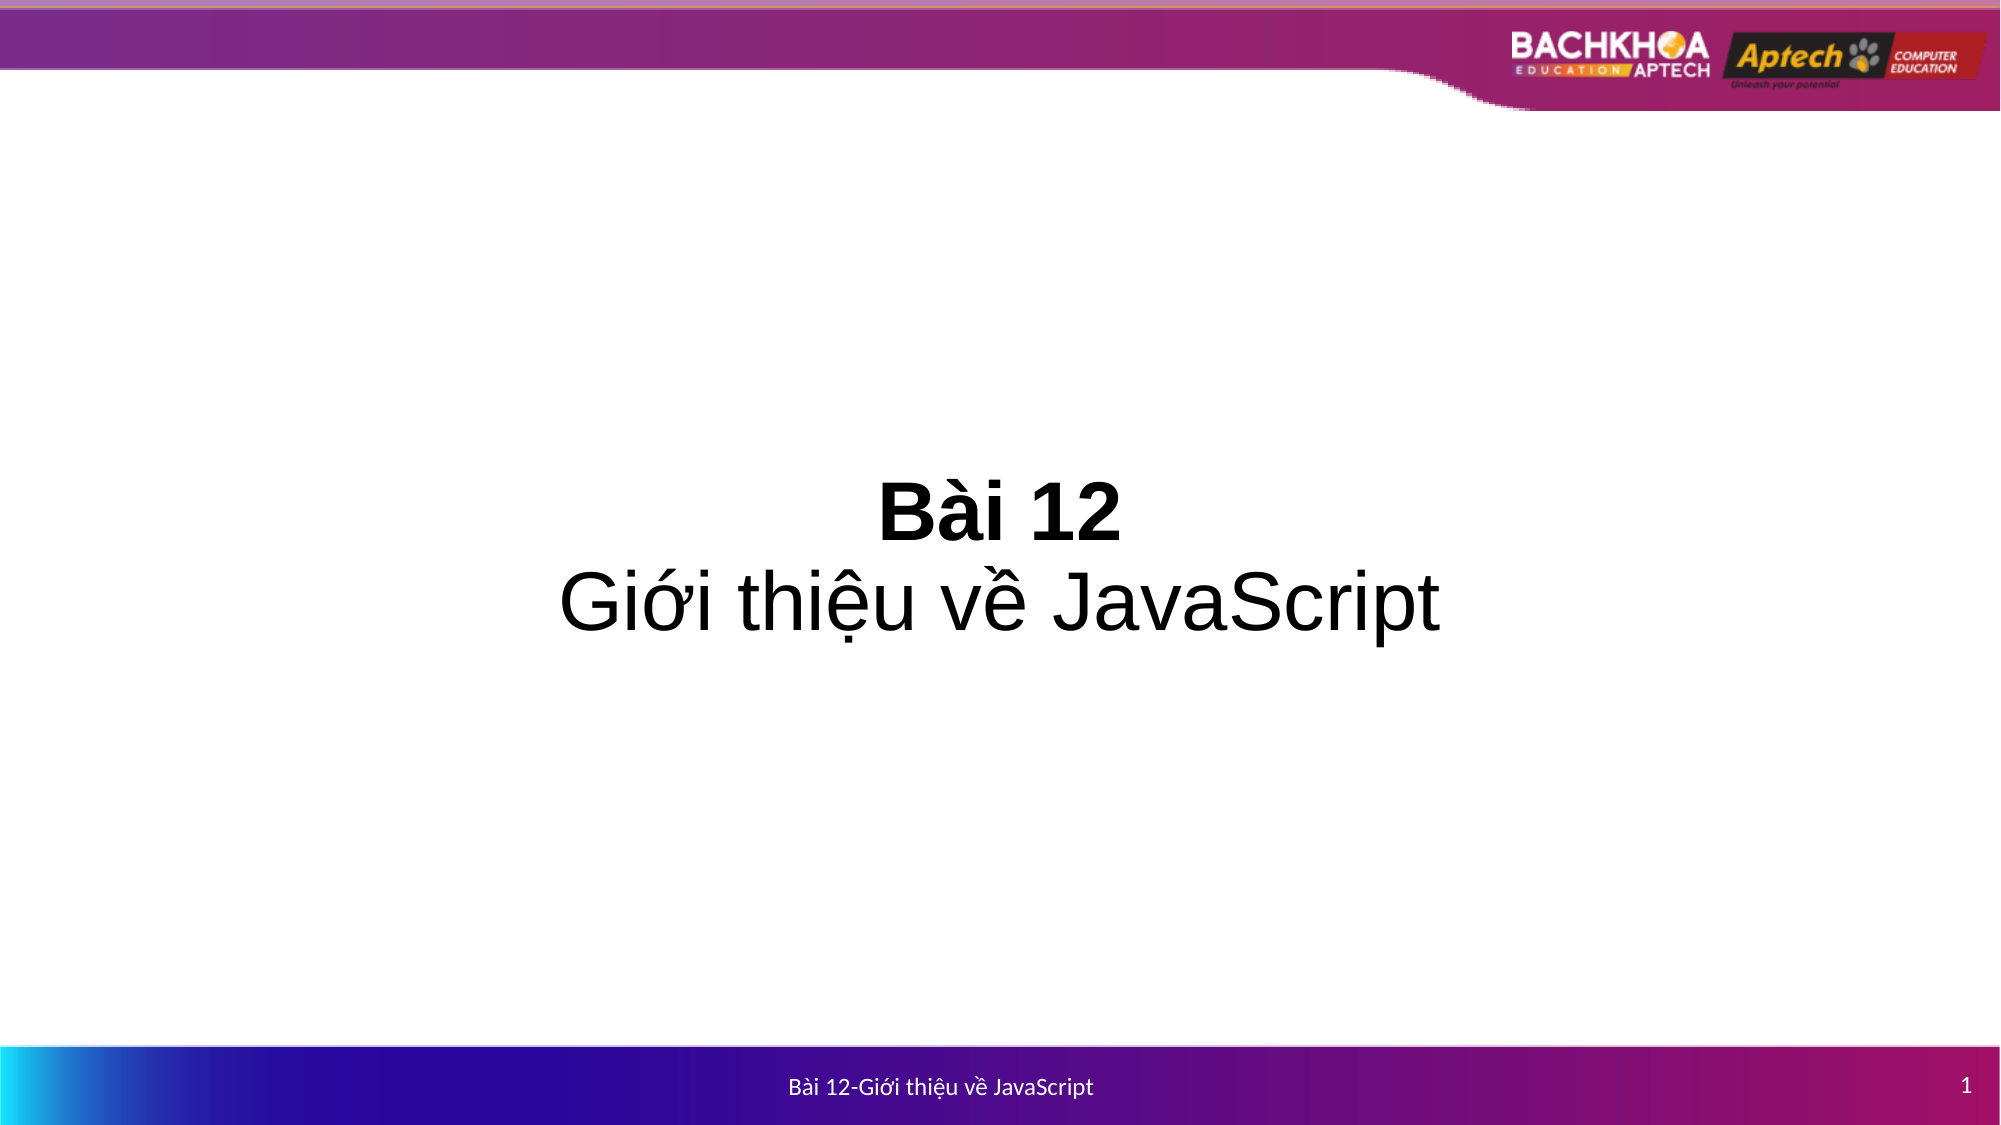

# Bài 12 Giới thiệu về JavaScript

1
Bài 12-Giới thiệu về JavaScript